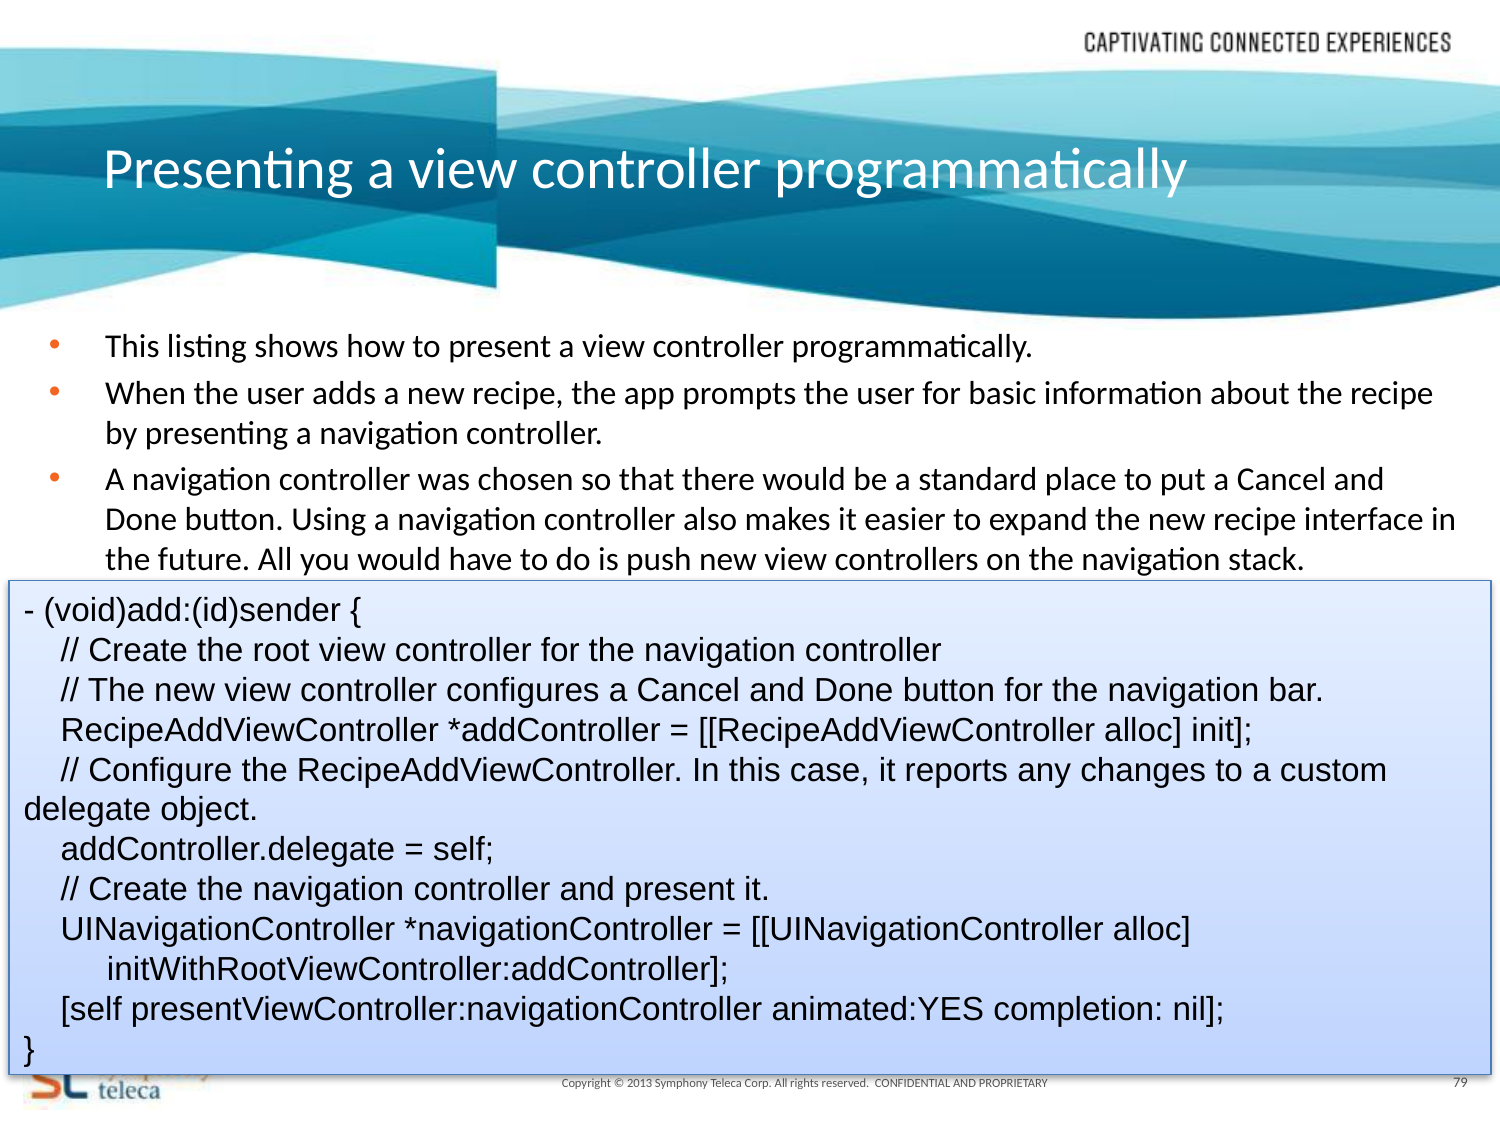

Presenting a view controller programmatically
This listing shows how to present a view controller programmatically.
When the user adds a new recipe, the app prompts the user for basic information about the recipe by presenting a navigation controller.
A navigation controller was chosen so that there would be a standard place to put a Cancel and Done button. Using a navigation controller also makes it easier to expand the new recipe interface in the future. All you would have to do is push new view controllers on the navigation stack.
- (void)add:(id)sender {
    // Create the root view controller for the navigation controller
    // The new view controller configures a Cancel and Done button for the navigation bar.
    RecipeAddViewController *addController = [[RecipeAddViewController alloc] init];
    // Configure the RecipeAddViewController. In this case, it reports any changes to a custom delegate object.
    addController.delegate = self;
    // Create the navigation controller and present it.
    UINavigationController *navigationController = [[UINavigationController alloc]
         initWithRootViewController:addController];
    [self presentViewController:navigationController animated:YES completion: nil];
}